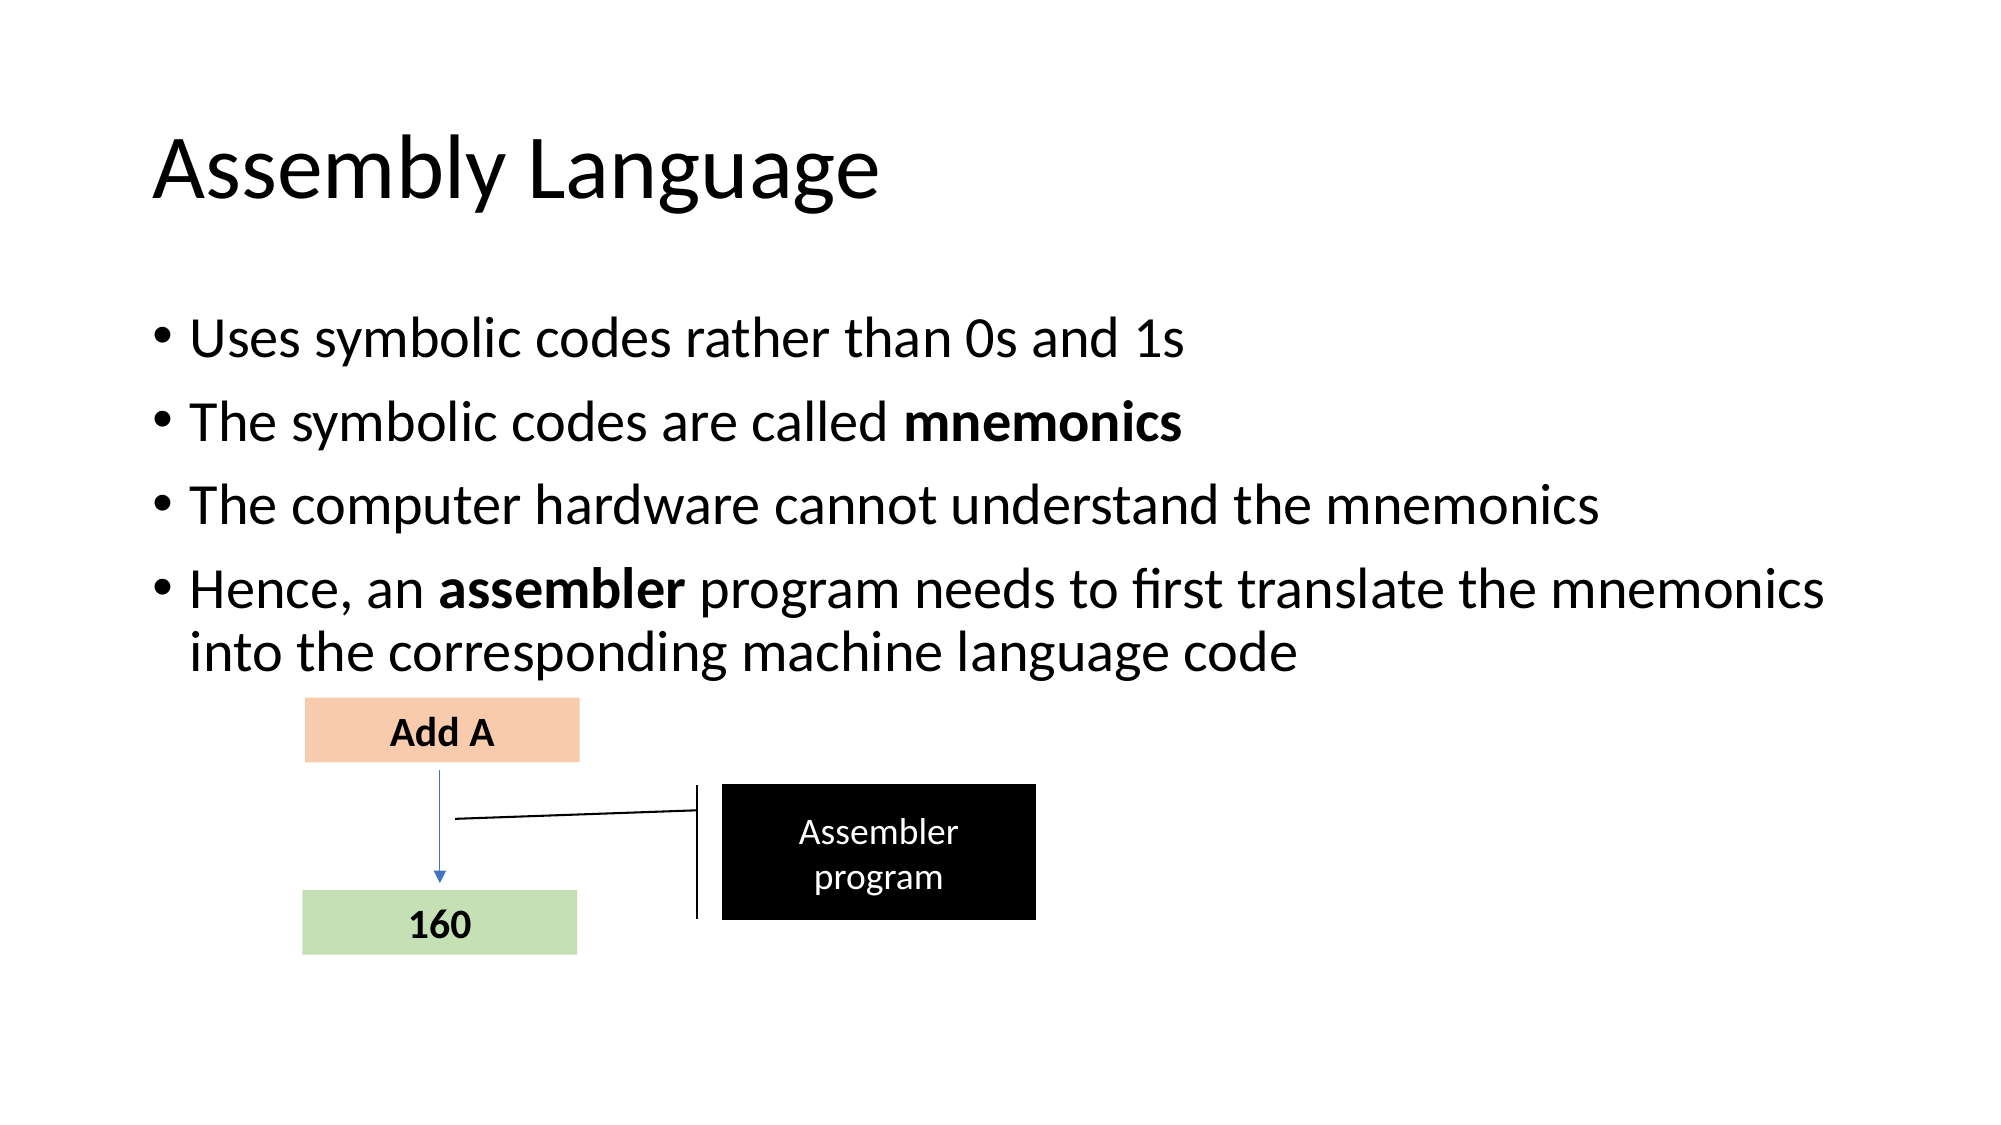

# Assembly Language
Uses symbolic codes rather than 0s and 1s
The symbolic codes are called mnemonics
The computer hardware cannot understand the mnemonics
Hence, an assembler program needs to first translate the mnemonics into the corresponding machine language code
Add A
Assembler program
160